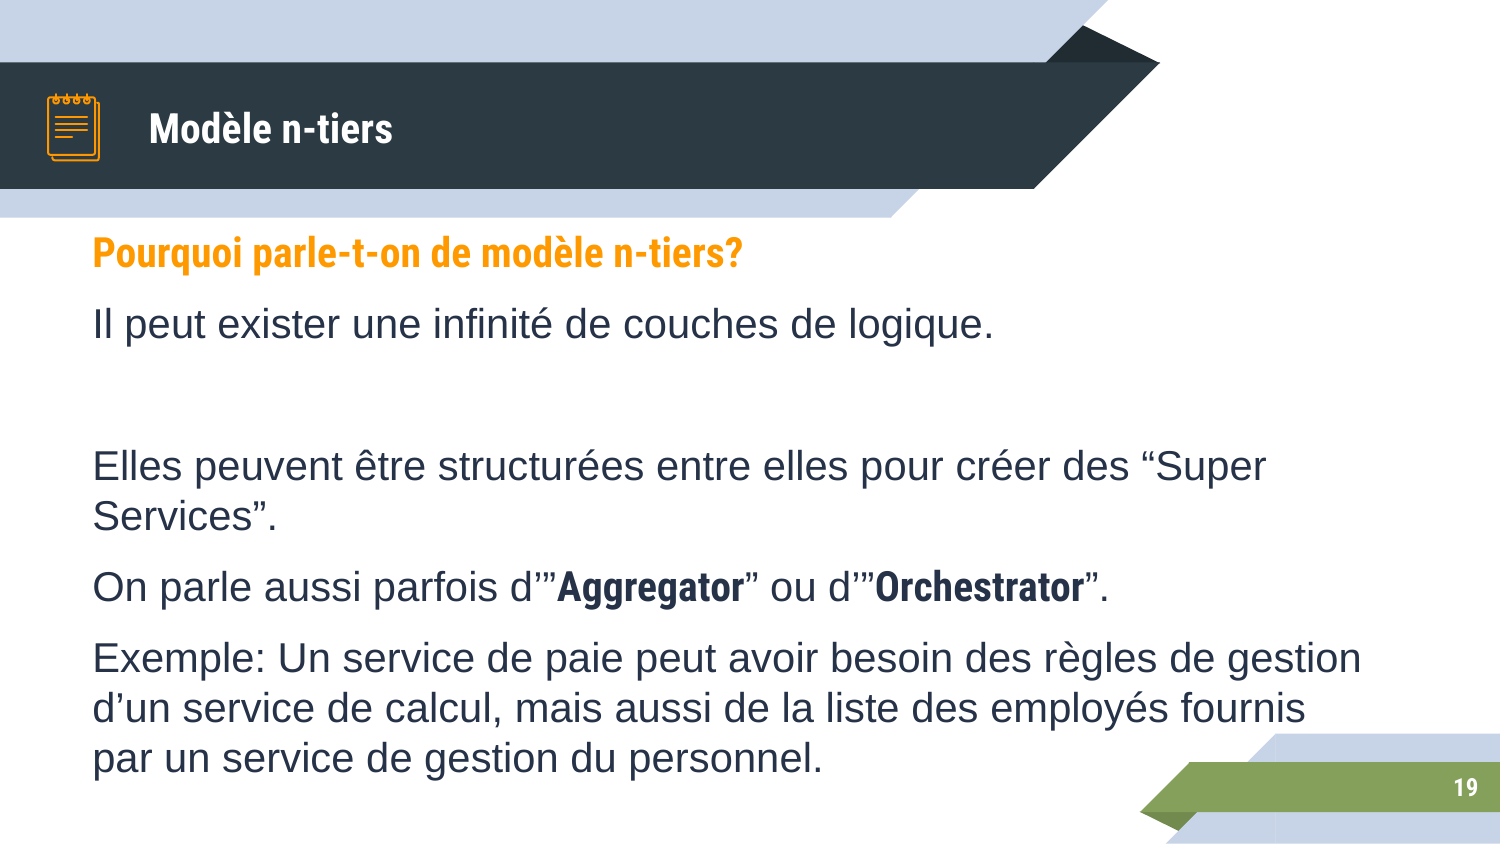

# Modèle n-tiers

Pourquoi parle-t-on de modèle n-tiers?
Il peut exister une infinité de couches de logique.

Elles peuvent être structurées entre elles pour créer des “Super Services”.
On parle aussi parfois d’”Aggregator” ou d’”Orchestrator”.
Exemple: Un service de paie peut avoir besoin des règles de gestion d’un service de calcul, mais aussi de la liste des employés fournis par un service de gestion du personnel.

19